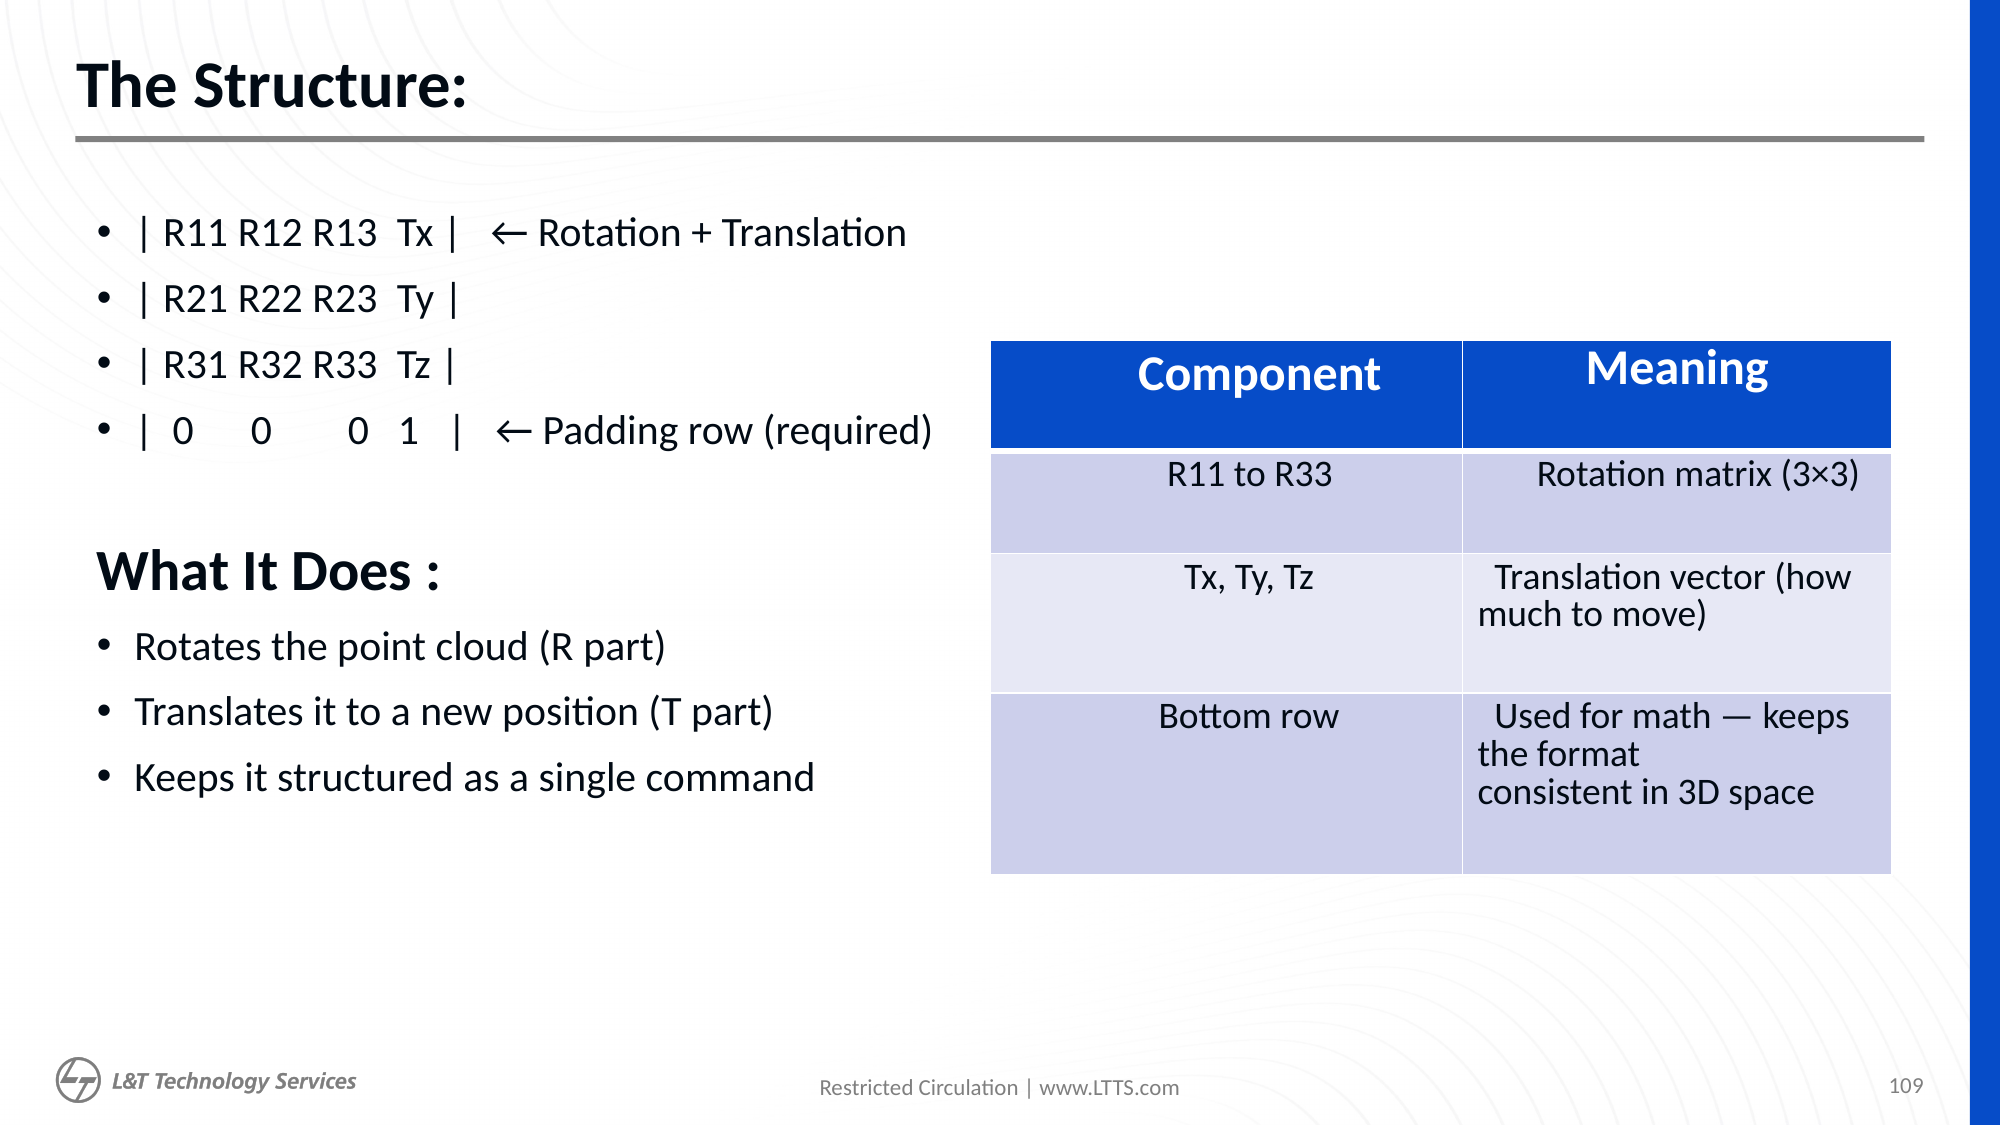

# The Structure:
| R11 R12 R13  Tx |   ← Rotation + Translation
| R21 R22 R23  Ty |
| R31 R32 R33  Tz |
|  0      0        0   1   |   ← Padding row (required)

What It Does :
Rotates the point cloud (R part)
Translates it to a new position (T part)
Keeps it structured as a single command

| Component | Meaning |
| --- | --- |
| R11 to R33 | Rotation matrix (3×3) |
| Tx, Ty, Tz | Translation vector (how much to move) |
| Bottom row | Used for math — keeps the format consistent in 3D space |